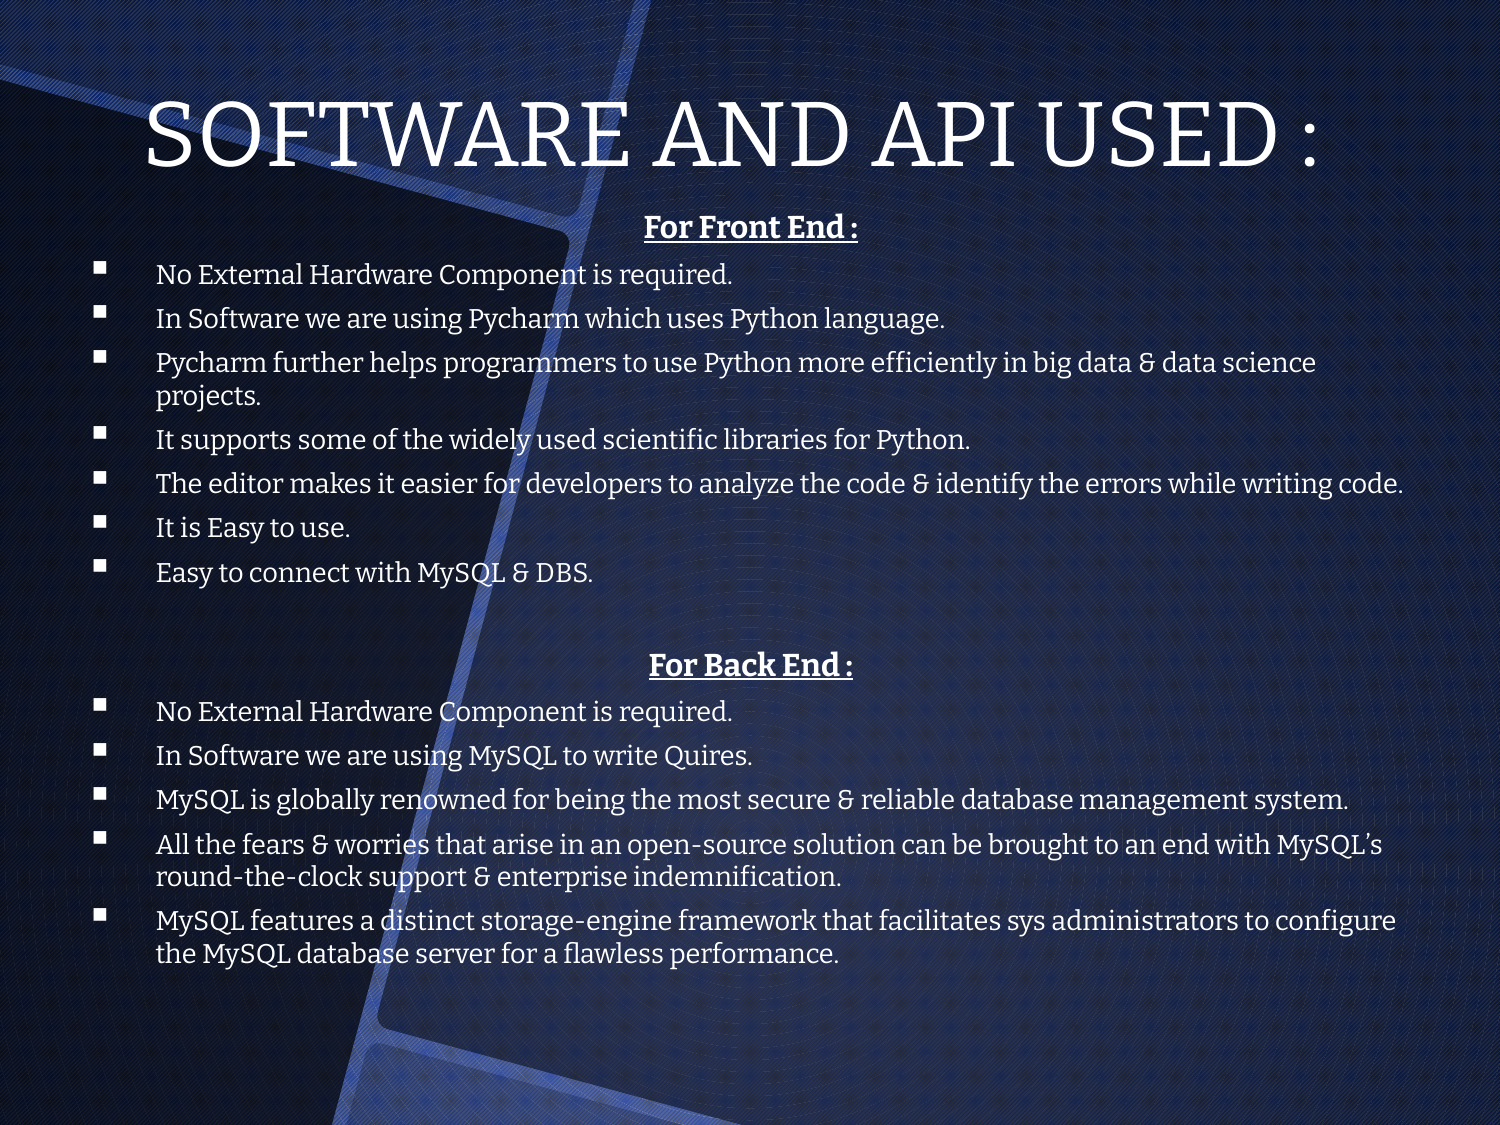

# SOFTWARE AND API USED :
For Front End :
No External Hardware Component is required.
In Software we are using Pycharm which uses Python language.
Pycharm further helps programmers to use Python more efficiently in big data & data science projects.
It supports some of the widely used scientific libraries for Python.
The editor makes it easier for developers to analyze the code & identify the errors while writing code.
It is Easy to use.
Easy to connect with MySQL & DBS.

For Back End :
No External Hardware Component is required.
In Software we are using MySQL to write Quires.
MySQL is globally renowned for being the most secure & reliable database management system.
All the fears & worries that arise in an open-source solution can be brought to an end with MySQL’s round-the-clock support & enterprise indemnification.
MySQL features a distinct storage-engine framework that facilitates sys administrators to configure the MySQL database server for a flawless performance.